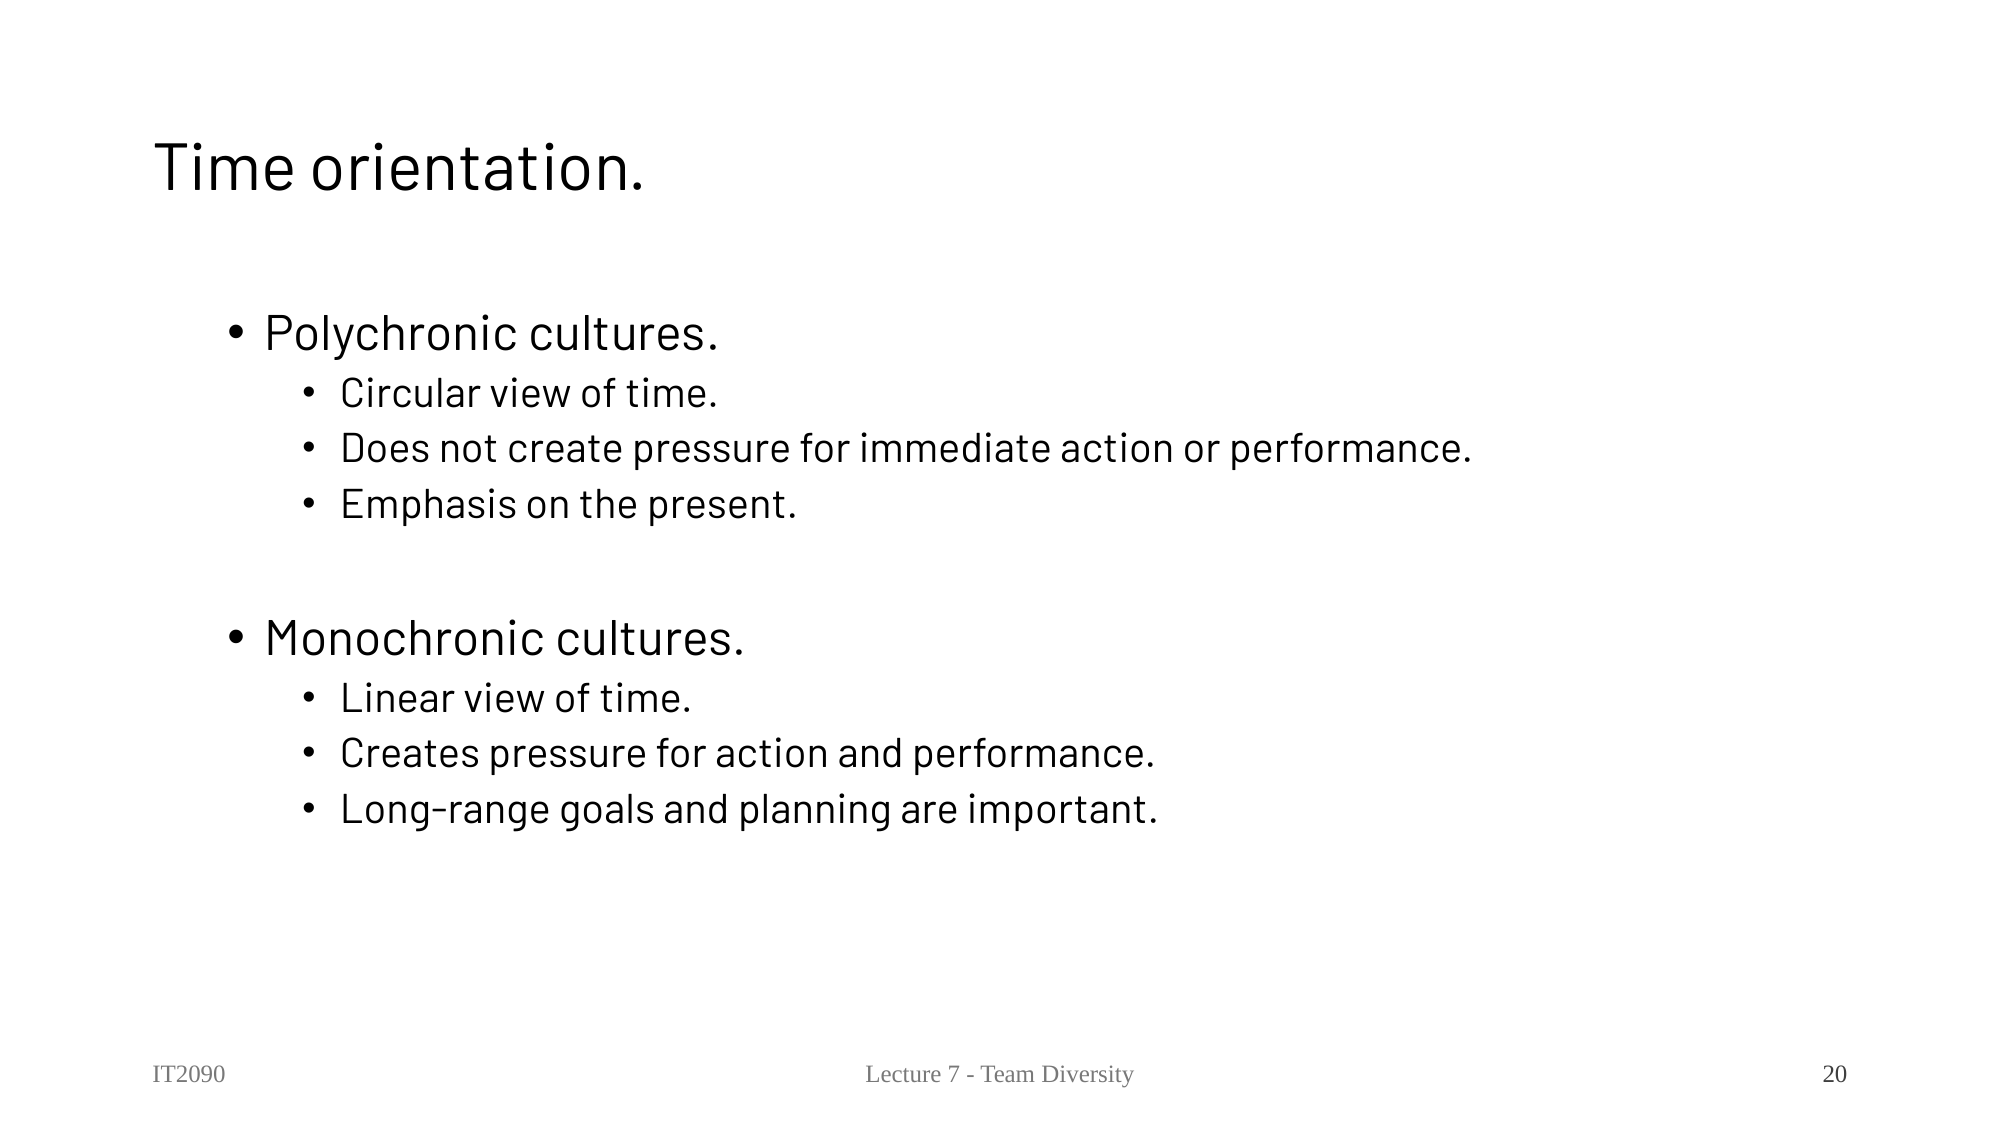

# Time orientation.
Polychronic cultures.
Circular view of time.
Does not create pressure for immediate action or performance.
Emphasis on the present.

Monochronic cultures.
Linear view of time.
Creates pressure for action and performance.
Long-range goals and planning are important.
IT2090
Lecture 7 - Team Diversity
20